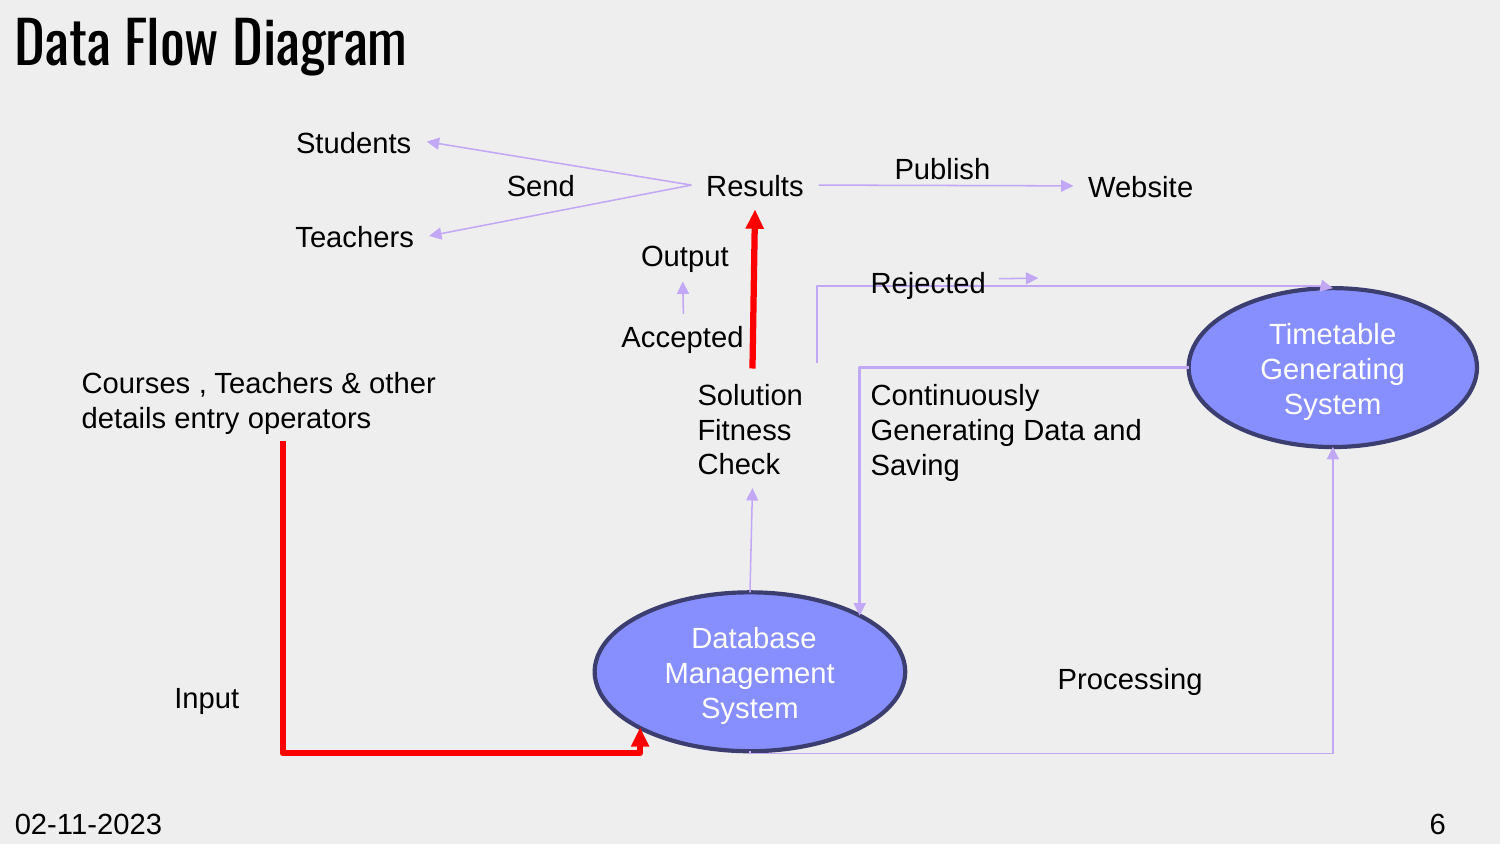

Data Flow Diagram
Students
Publish
Send
Results
Website
Teachers
Output
Rejected
Timetable Generating System
Accepted
Courses , Teachers & other details entry operators
Solution Fitness Check
Continuously Generating Data and Saving
 Database Management System
Processing
Input
02-11-2023
6